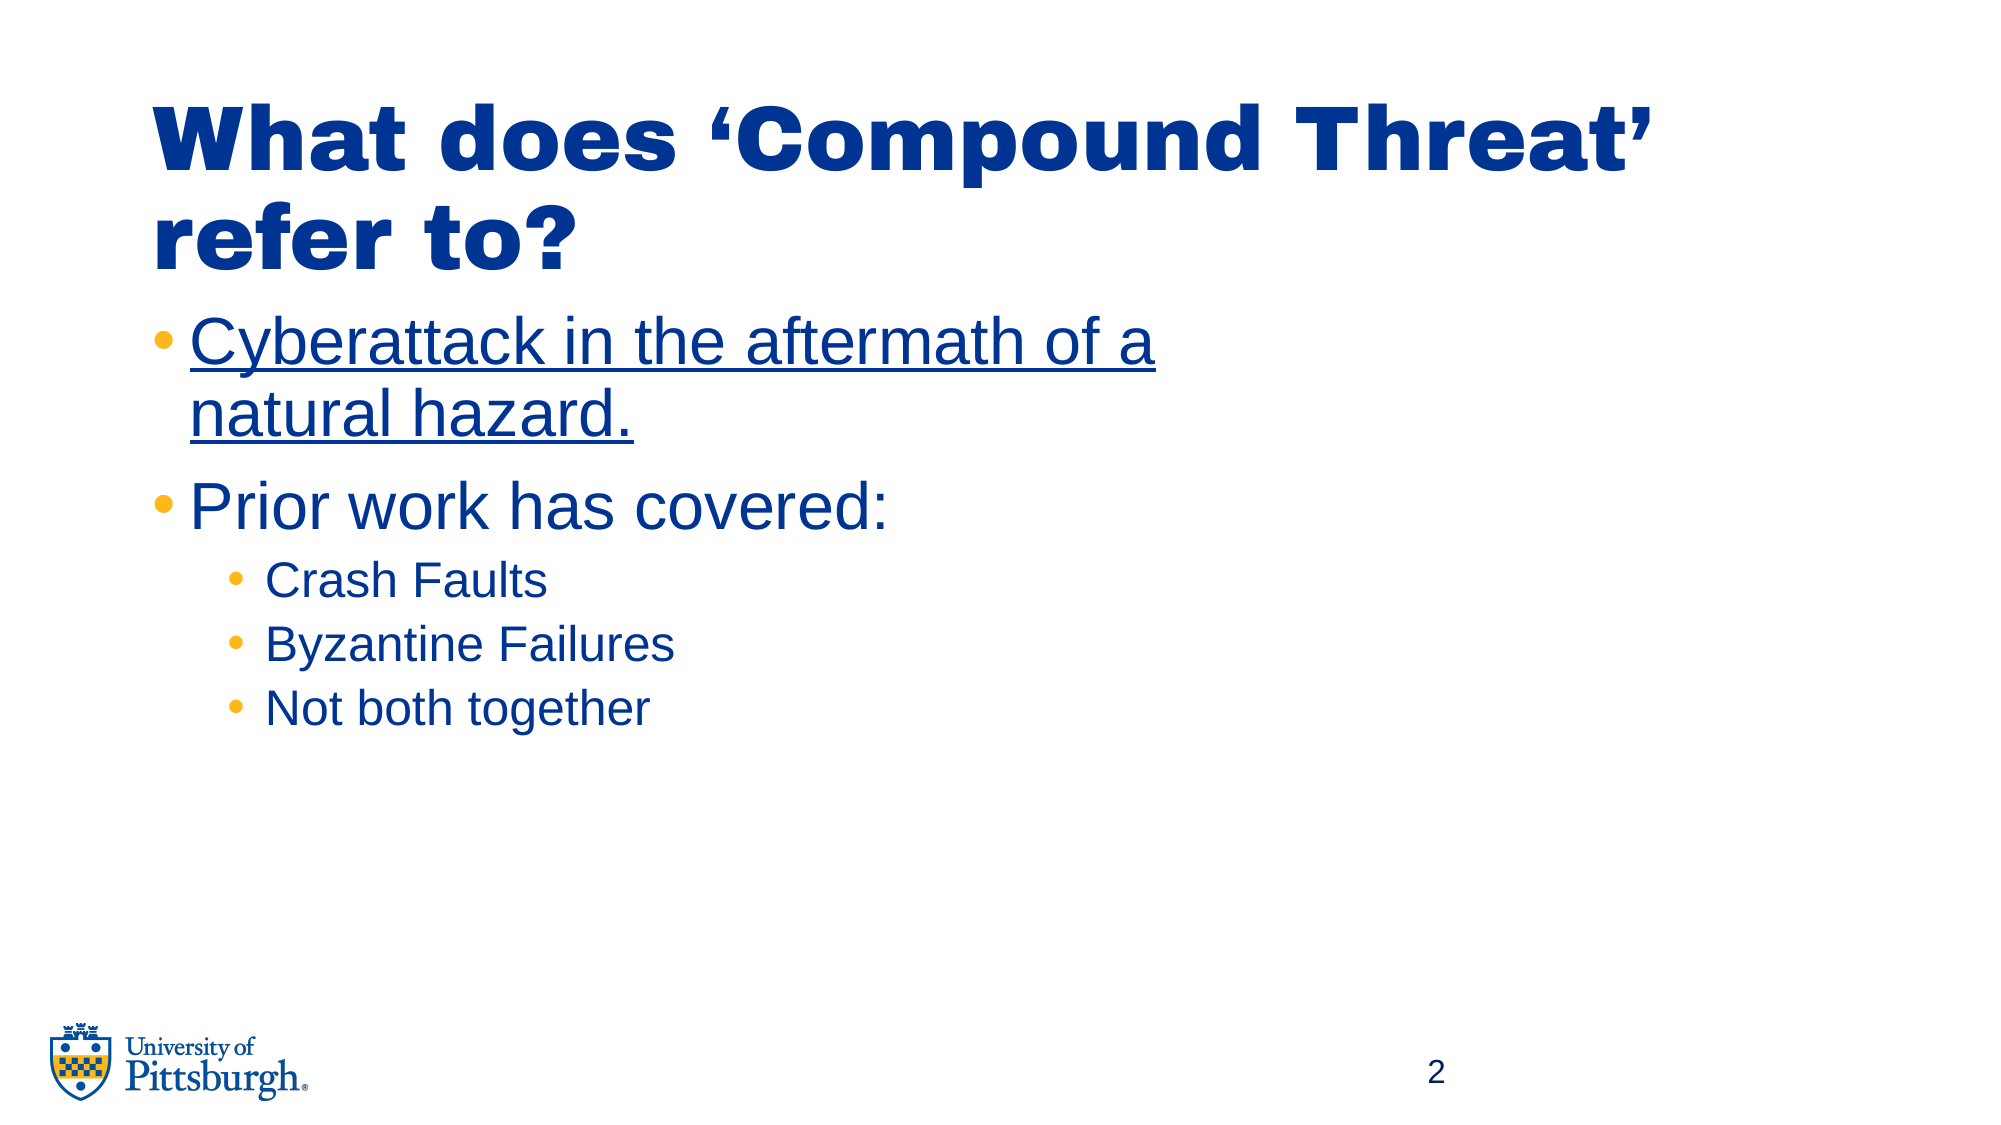

# What does ‘Compound Threat’ refer to?
Cyberattack in the aftermath of a natural hazard.
Prior work has covered:
Crash Faults
Byzantine Failures
Not both together

2